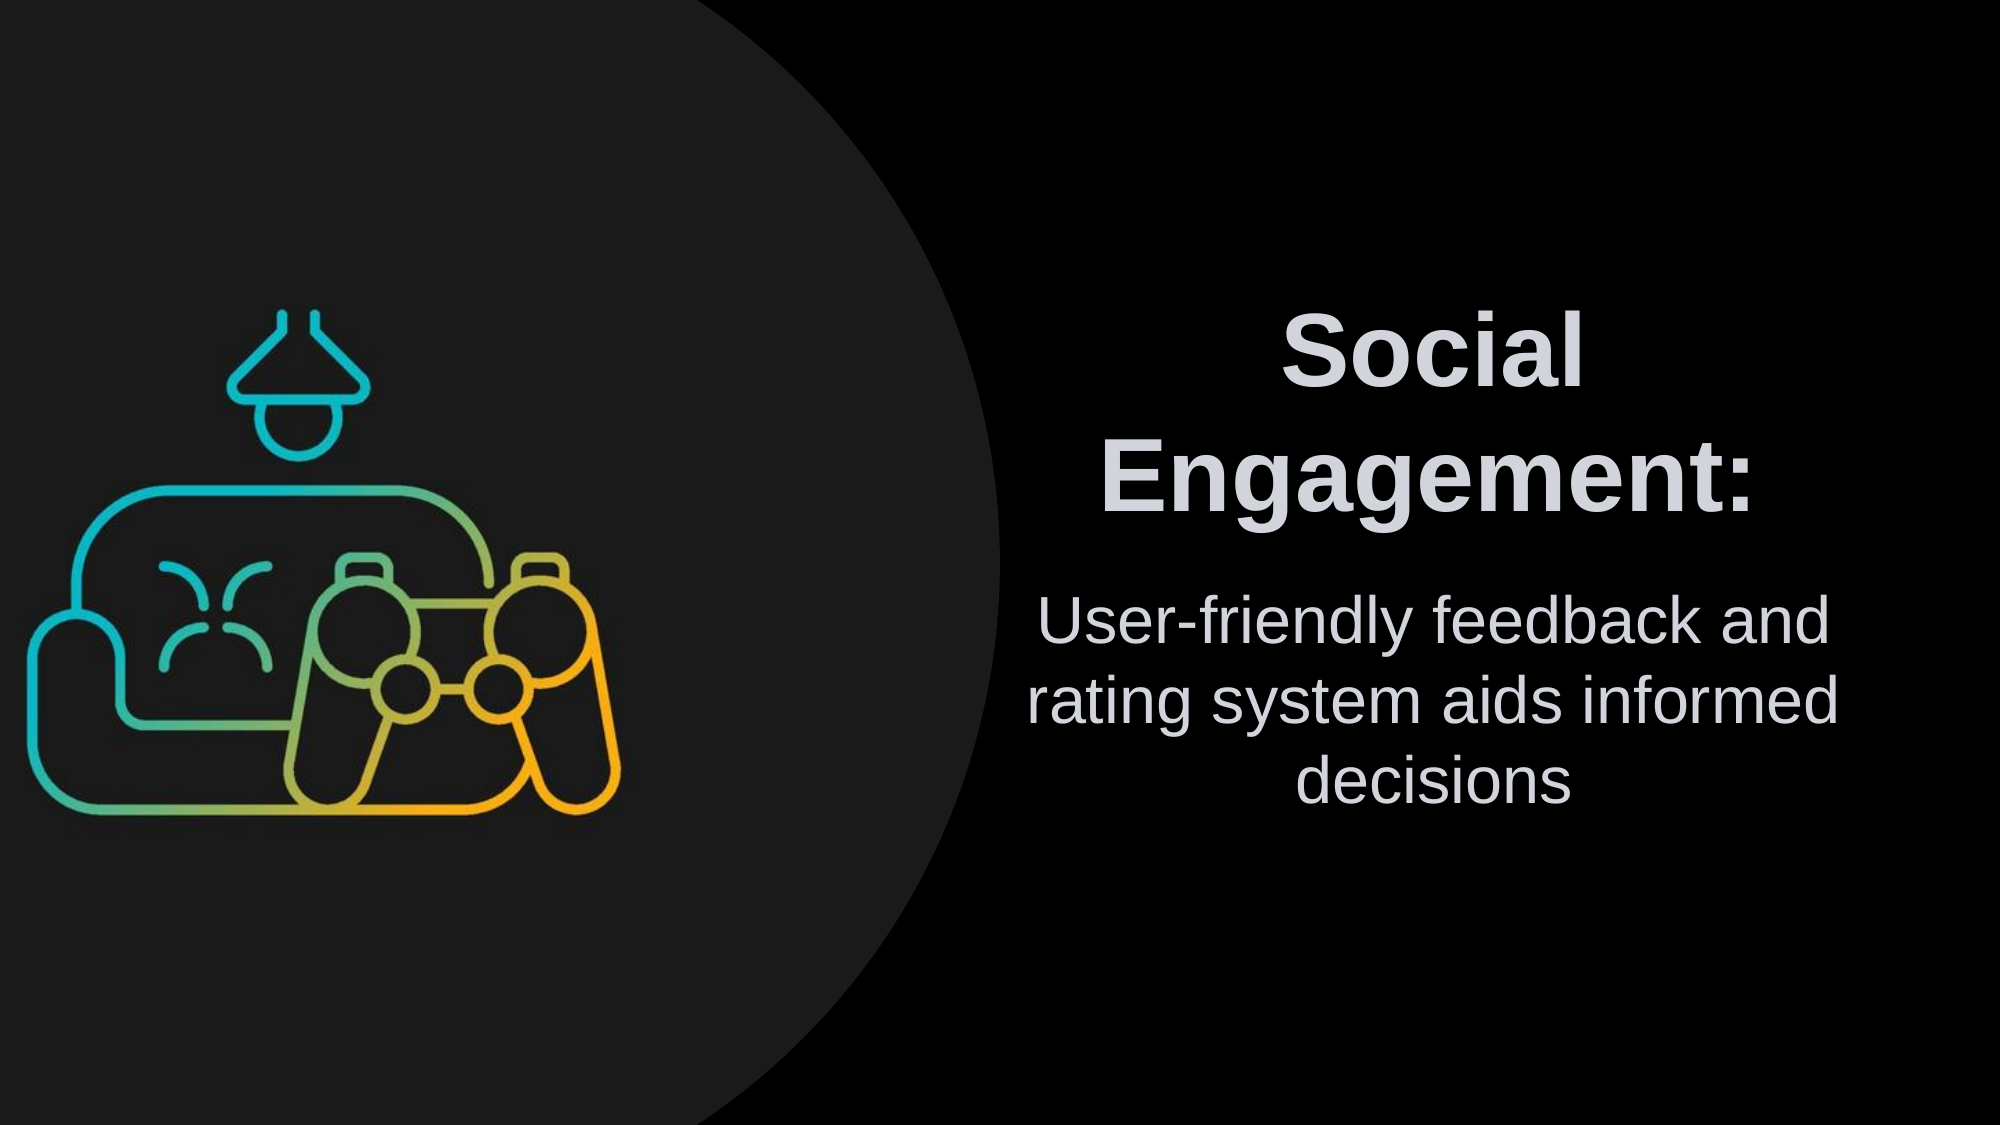

Social Engagement:

User-friendly feedback and rating system aids informed decisions